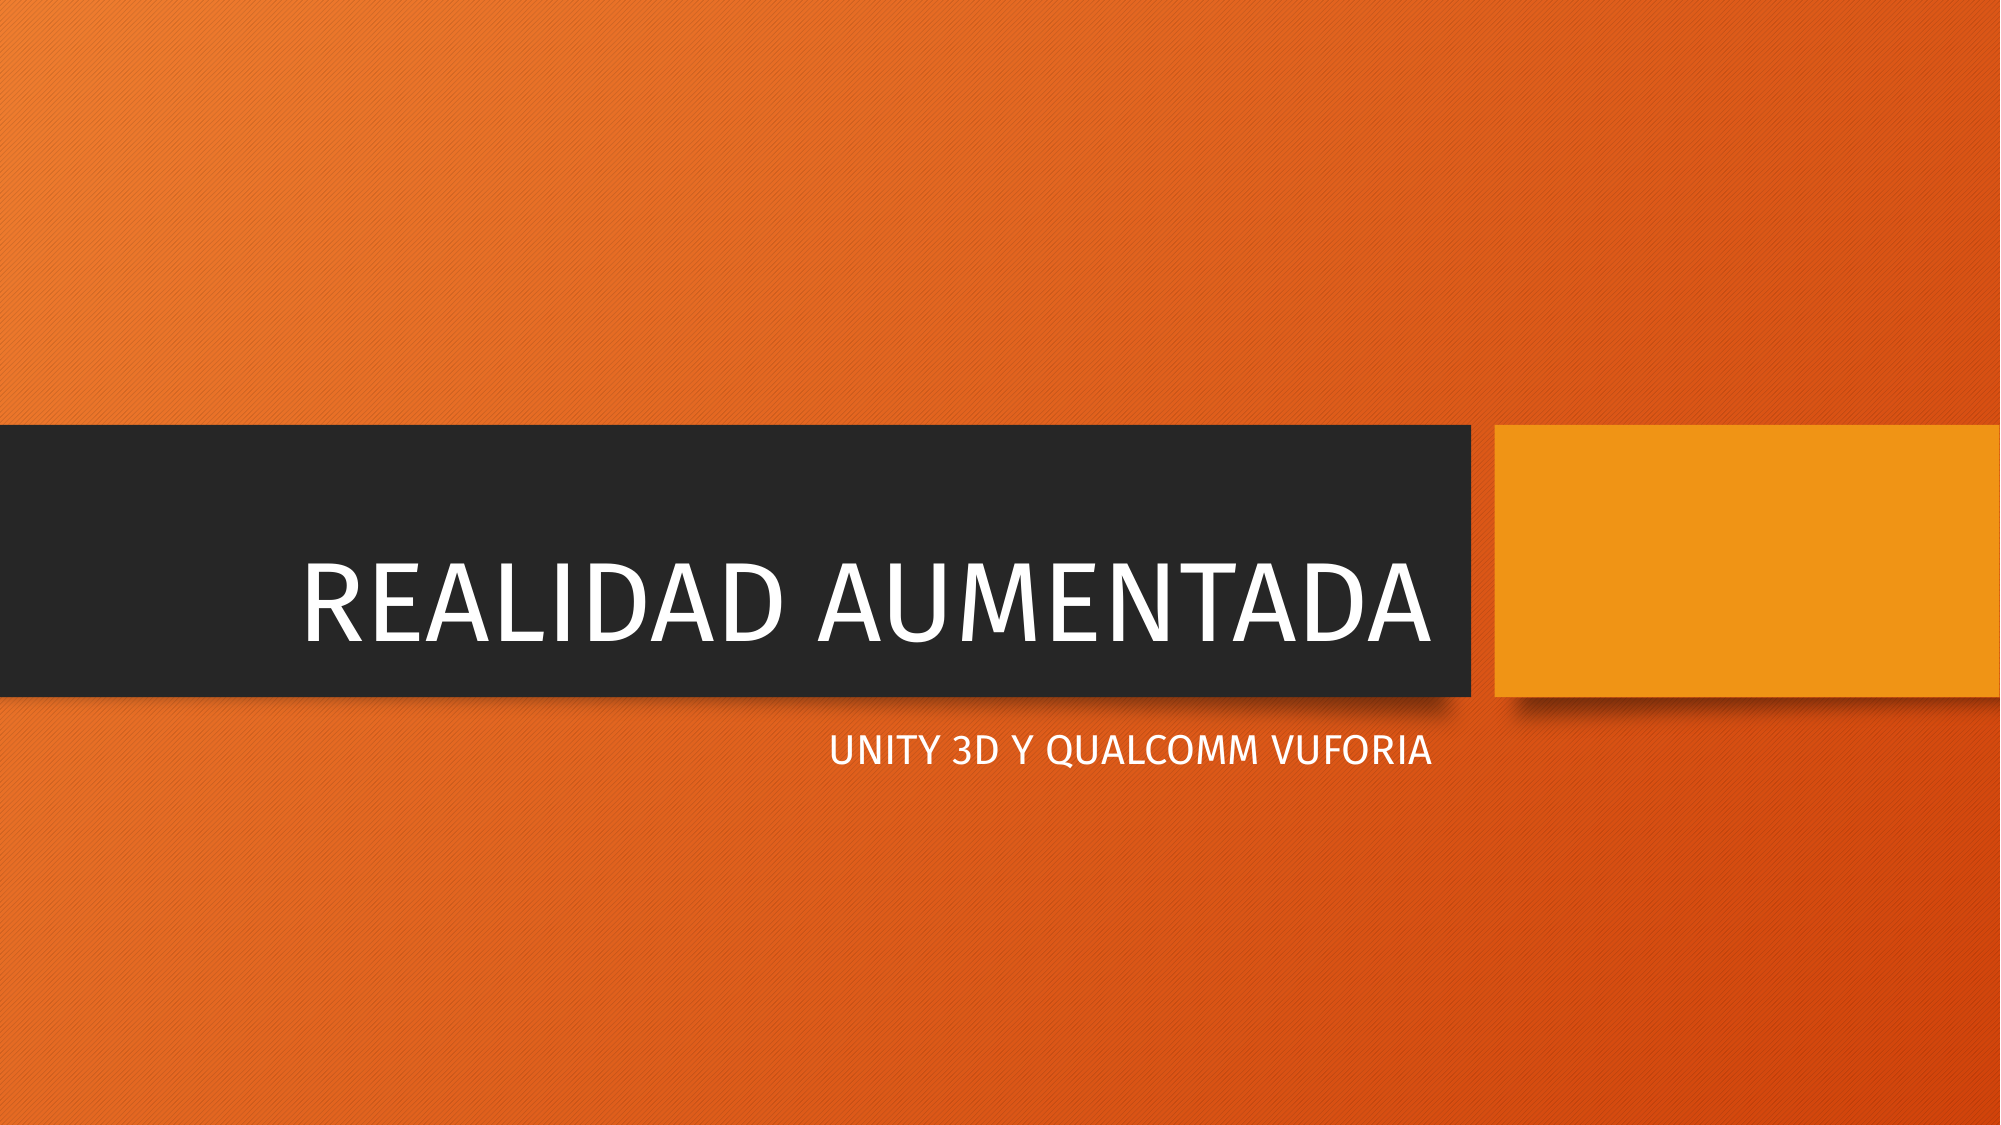

# REALIDAD AUMENTADA
UNITY 3D Y QUALCOMM VUFORIA